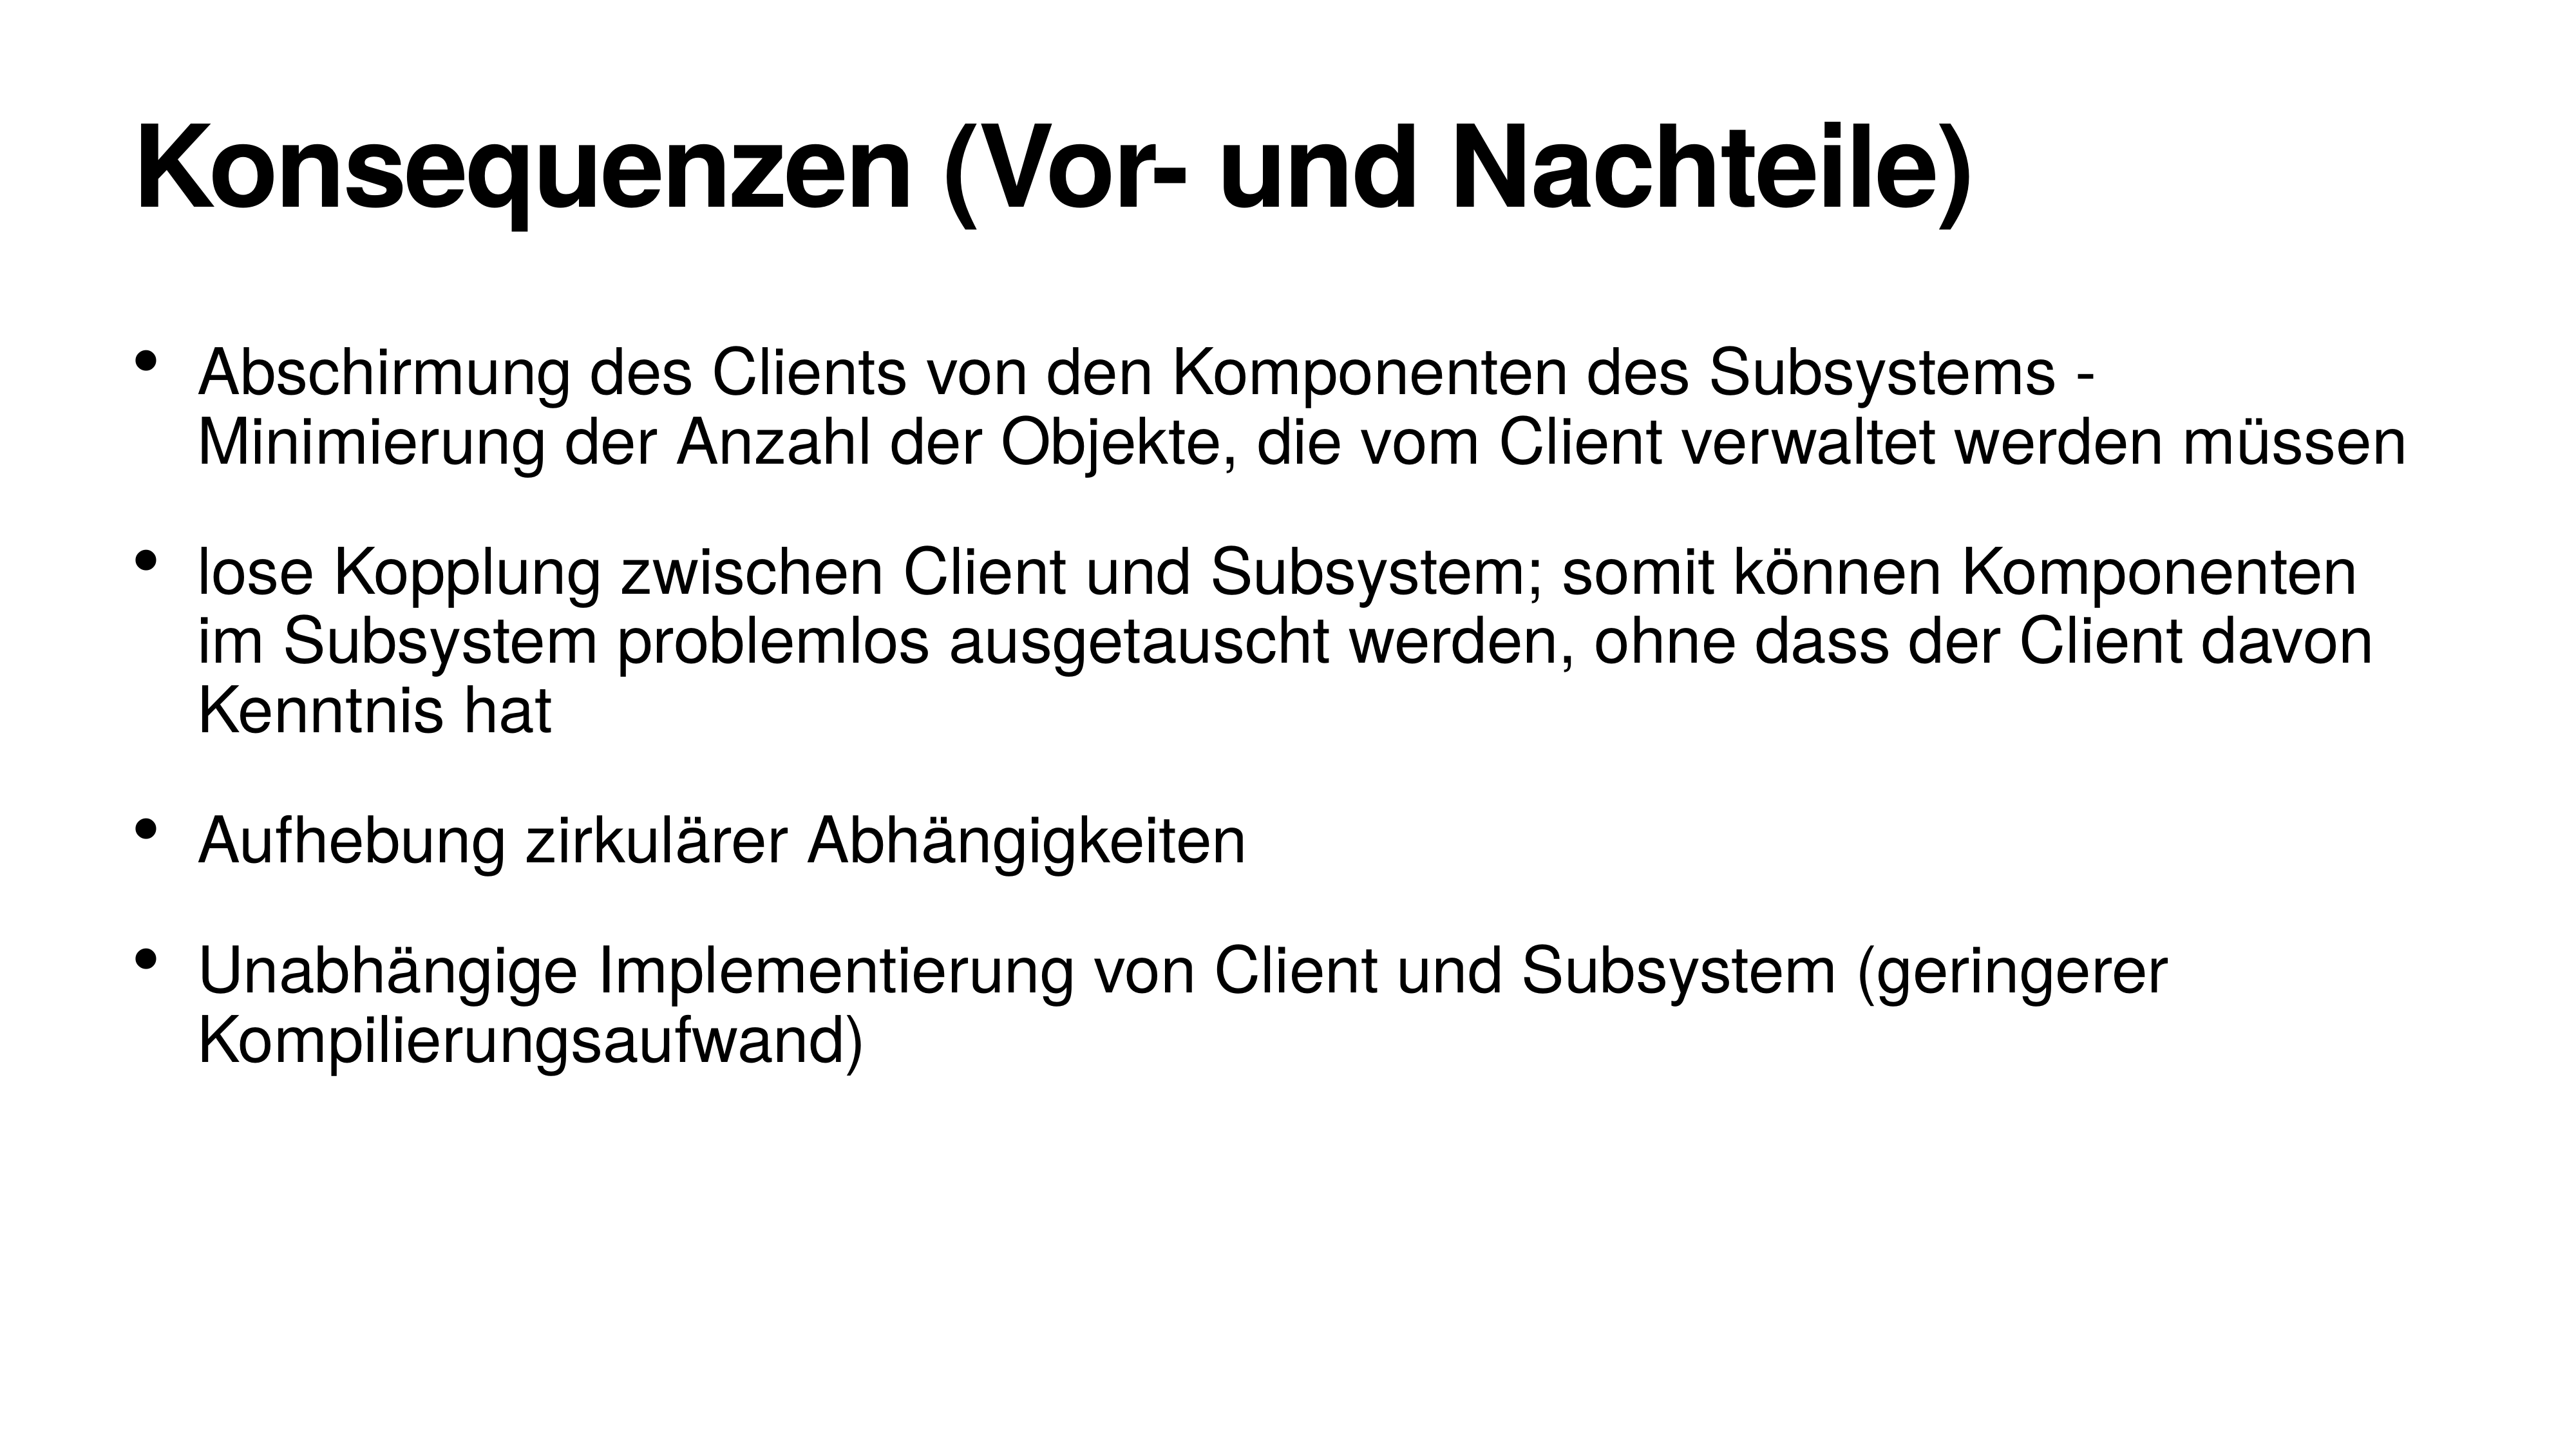

# Konsequenzen (Vor- und Nachteile)
Abschirmung des Clients von den Komponenten des Subsystems - Minimierung der Anzahl der Objekte, die vom Client verwaltet werden müssen
lose Kopplung zwischen Client und Subsystem; somit können Komponenten im Subsystem problemlos ausgetauscht werden, ohne dass der Client davon Kenntnis hat
Aufhebung zirkulärer Abhängigkeiten
Unabhängige Implementierung von Client und Subsystem (geringerer Kompilierungsaufwand)